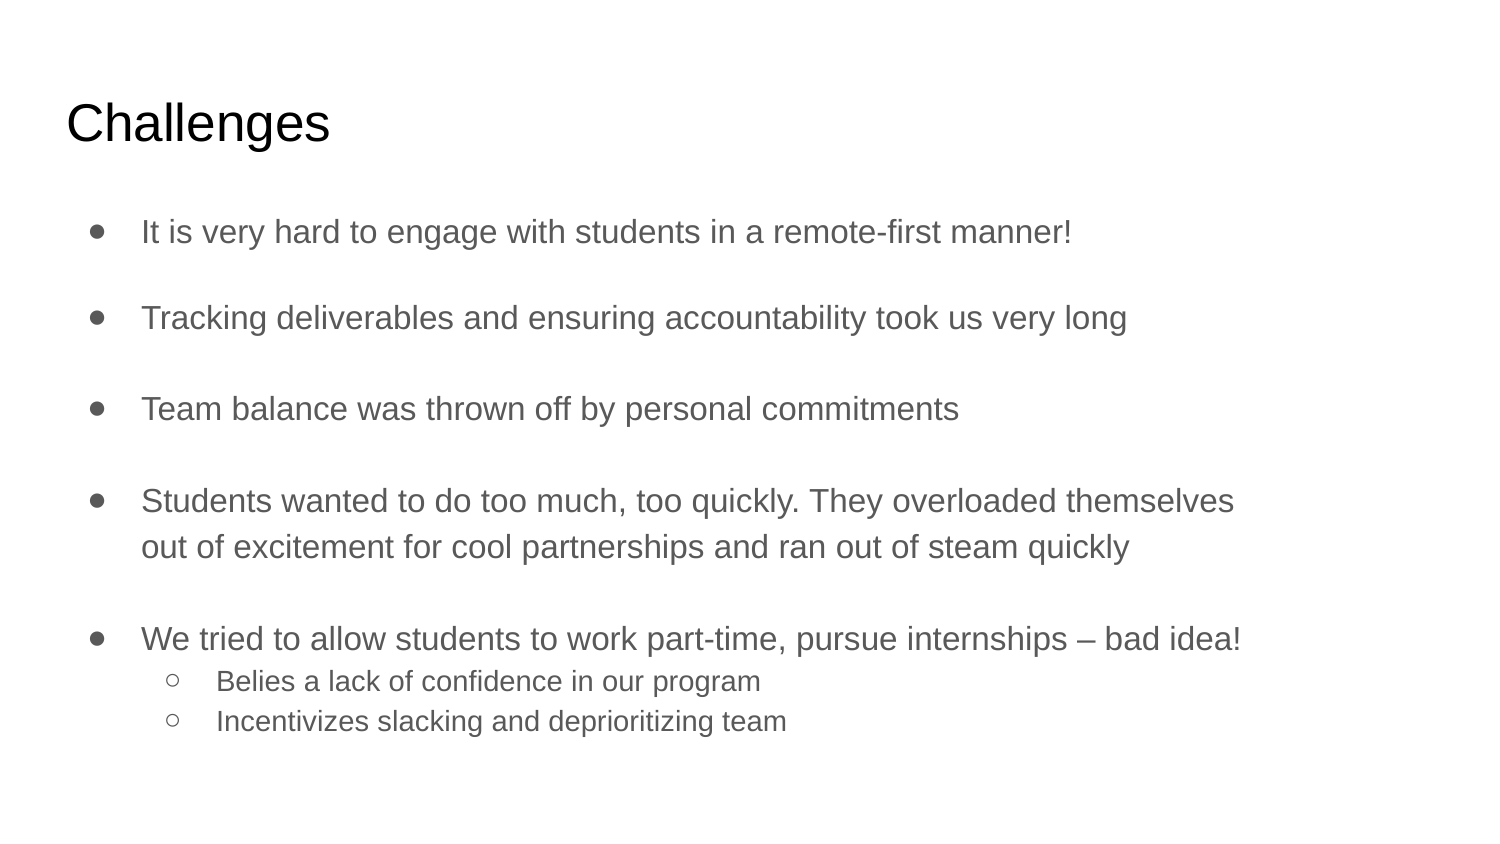

# Challenges
It is very hard to engage with students in a remote-first manner!
Tracking deliverables and ensuring accountability took us very long
Team balance was thrown off by personal commitments
Students wanted to do too much, too quickly. They overloaded themselves out of excitement for cool partnerships and ran out of steam quickly
We tried to allow students to work part-time, pursue internships – bad idea!
Belies a lack of confidence in our program
Incentivizes slacking and deprioritizing team